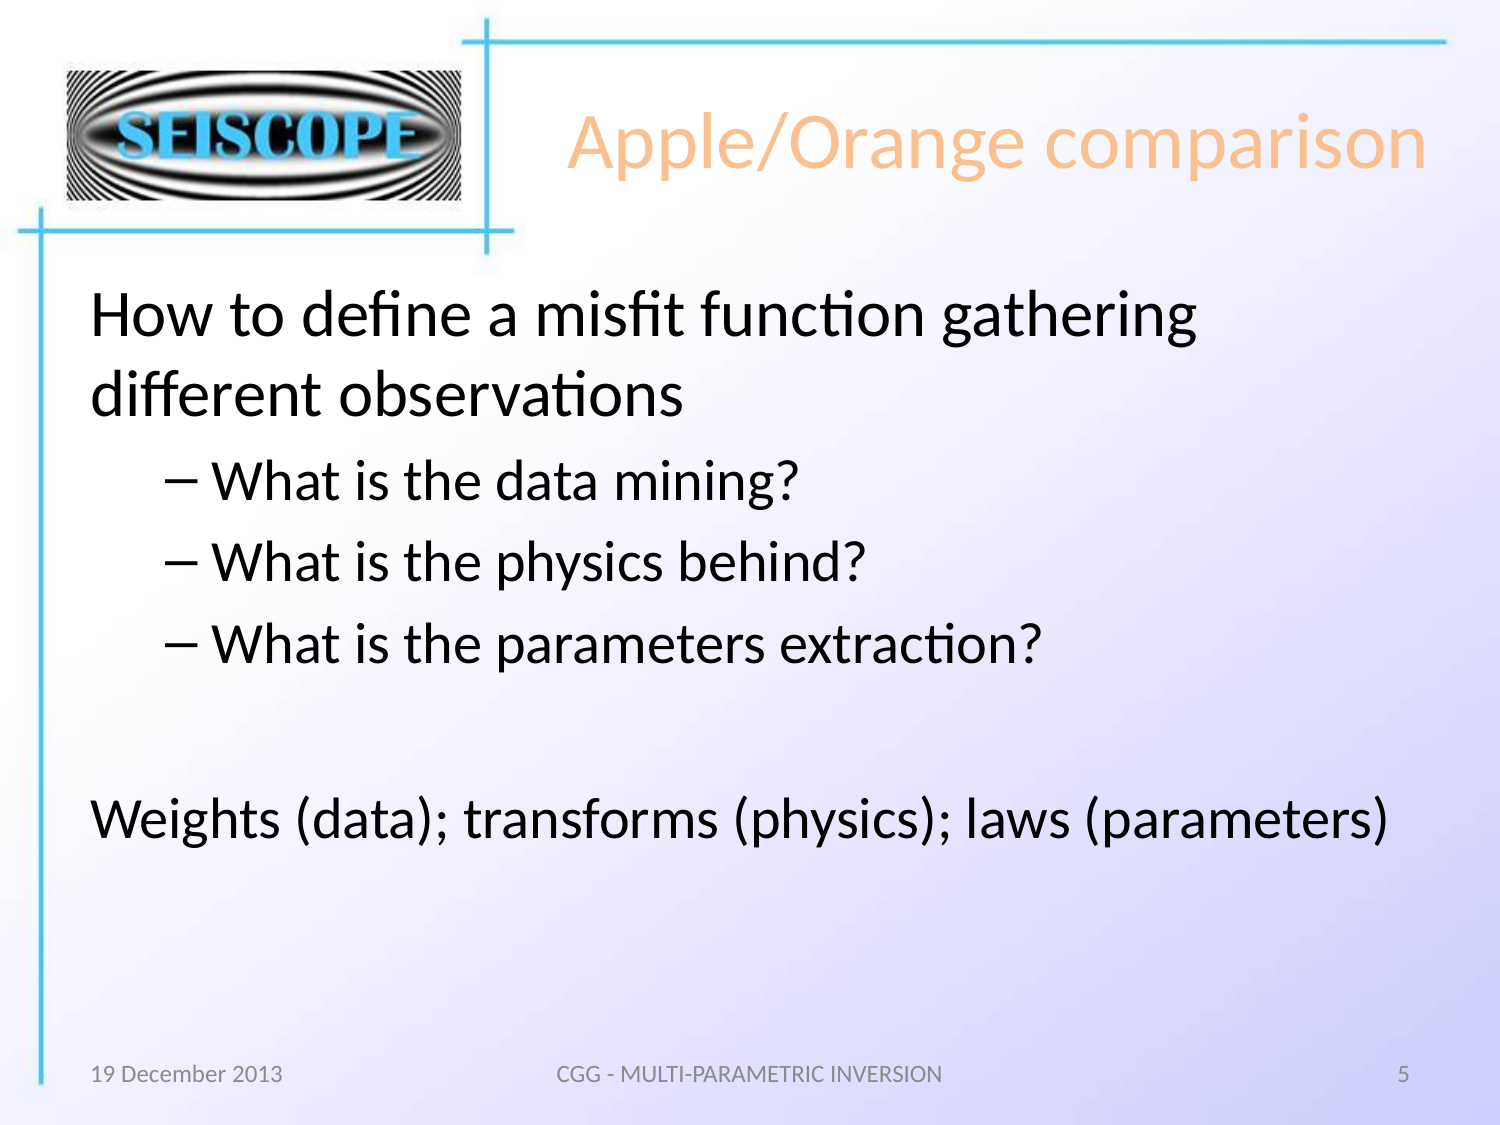

# Apple/Orange comparison
How to define a misfit function gathering different observations
What is the data mining?
What is the physics behind?
What is the parameters extraction?

Weights (data); transforms (physics); laws (parameters)
19 December 2013
CGG - MULTI-PARAMETRIC INVERSION
5